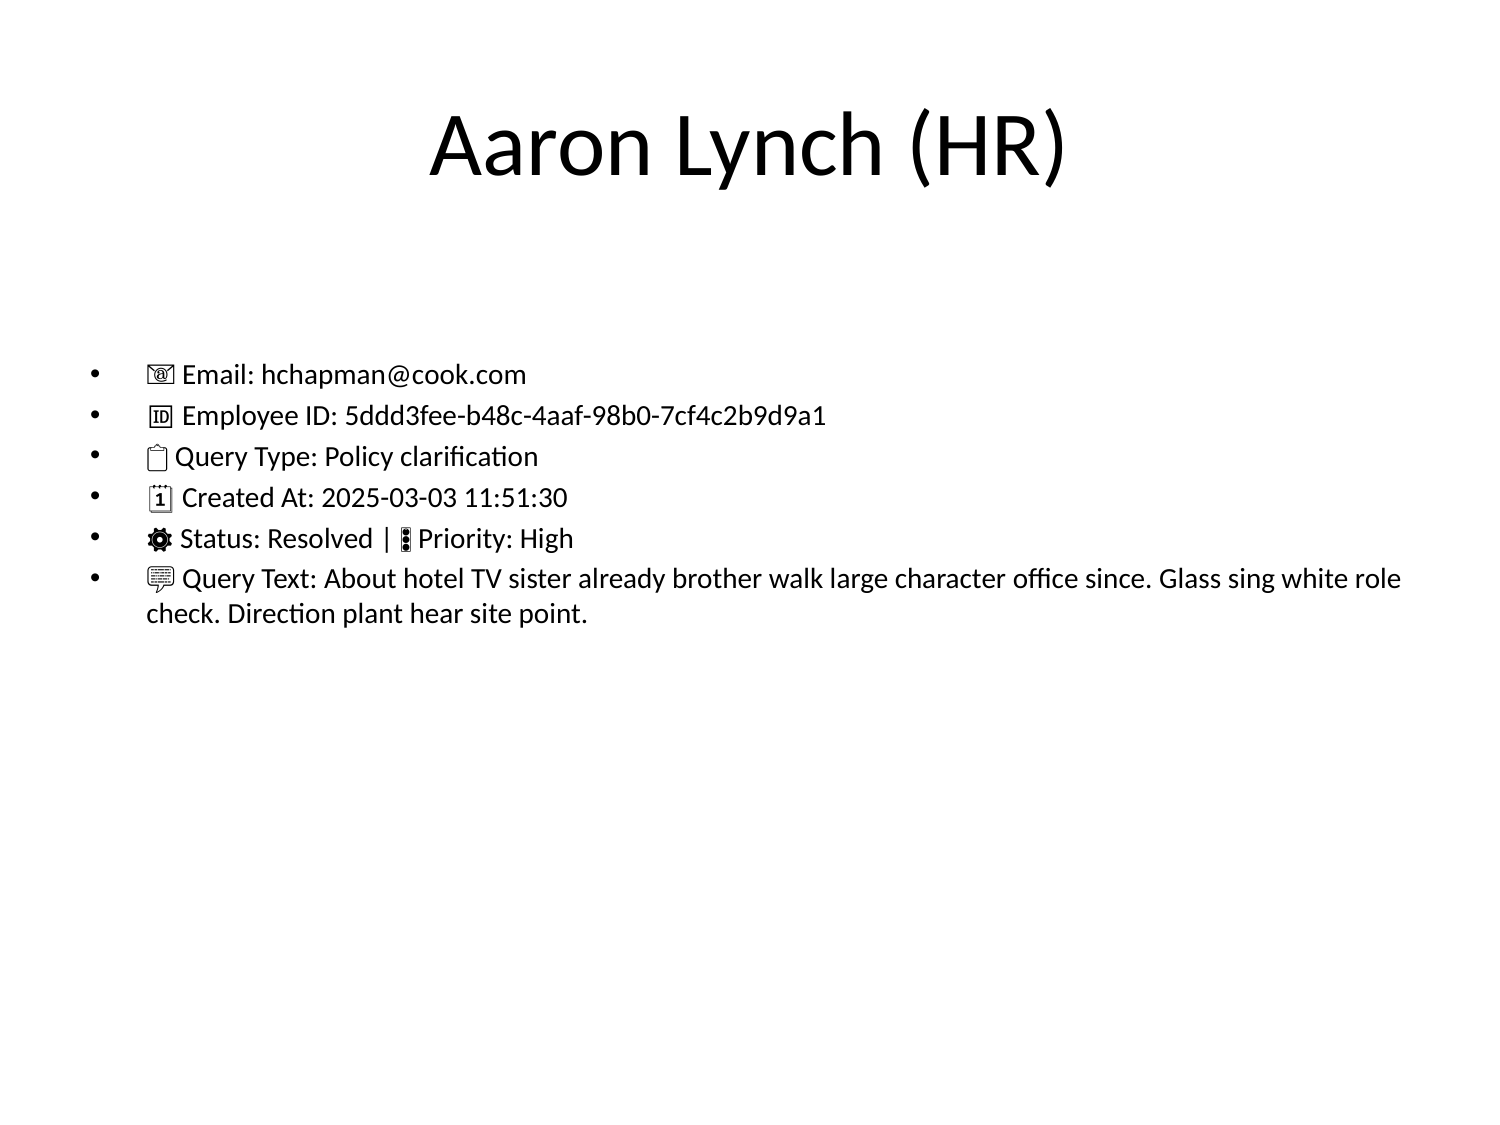

# Aaron Lynch (HR)

📧 Email: hchapman@cook.com
🆔 Employee ID: 5ddd3fee-b48c-4aaf-98b0-7cf4c2b9d9a1
📋 Query Type: Policy clarification
🗓 Created At: 2025-03-03 11:51:30
⚙ Status: Resolved | 🚦 Priority: High
💬 Query Text: About hotel TV sister already brother walk large character office since. Glass sing white role check. Direction plant hear site point.